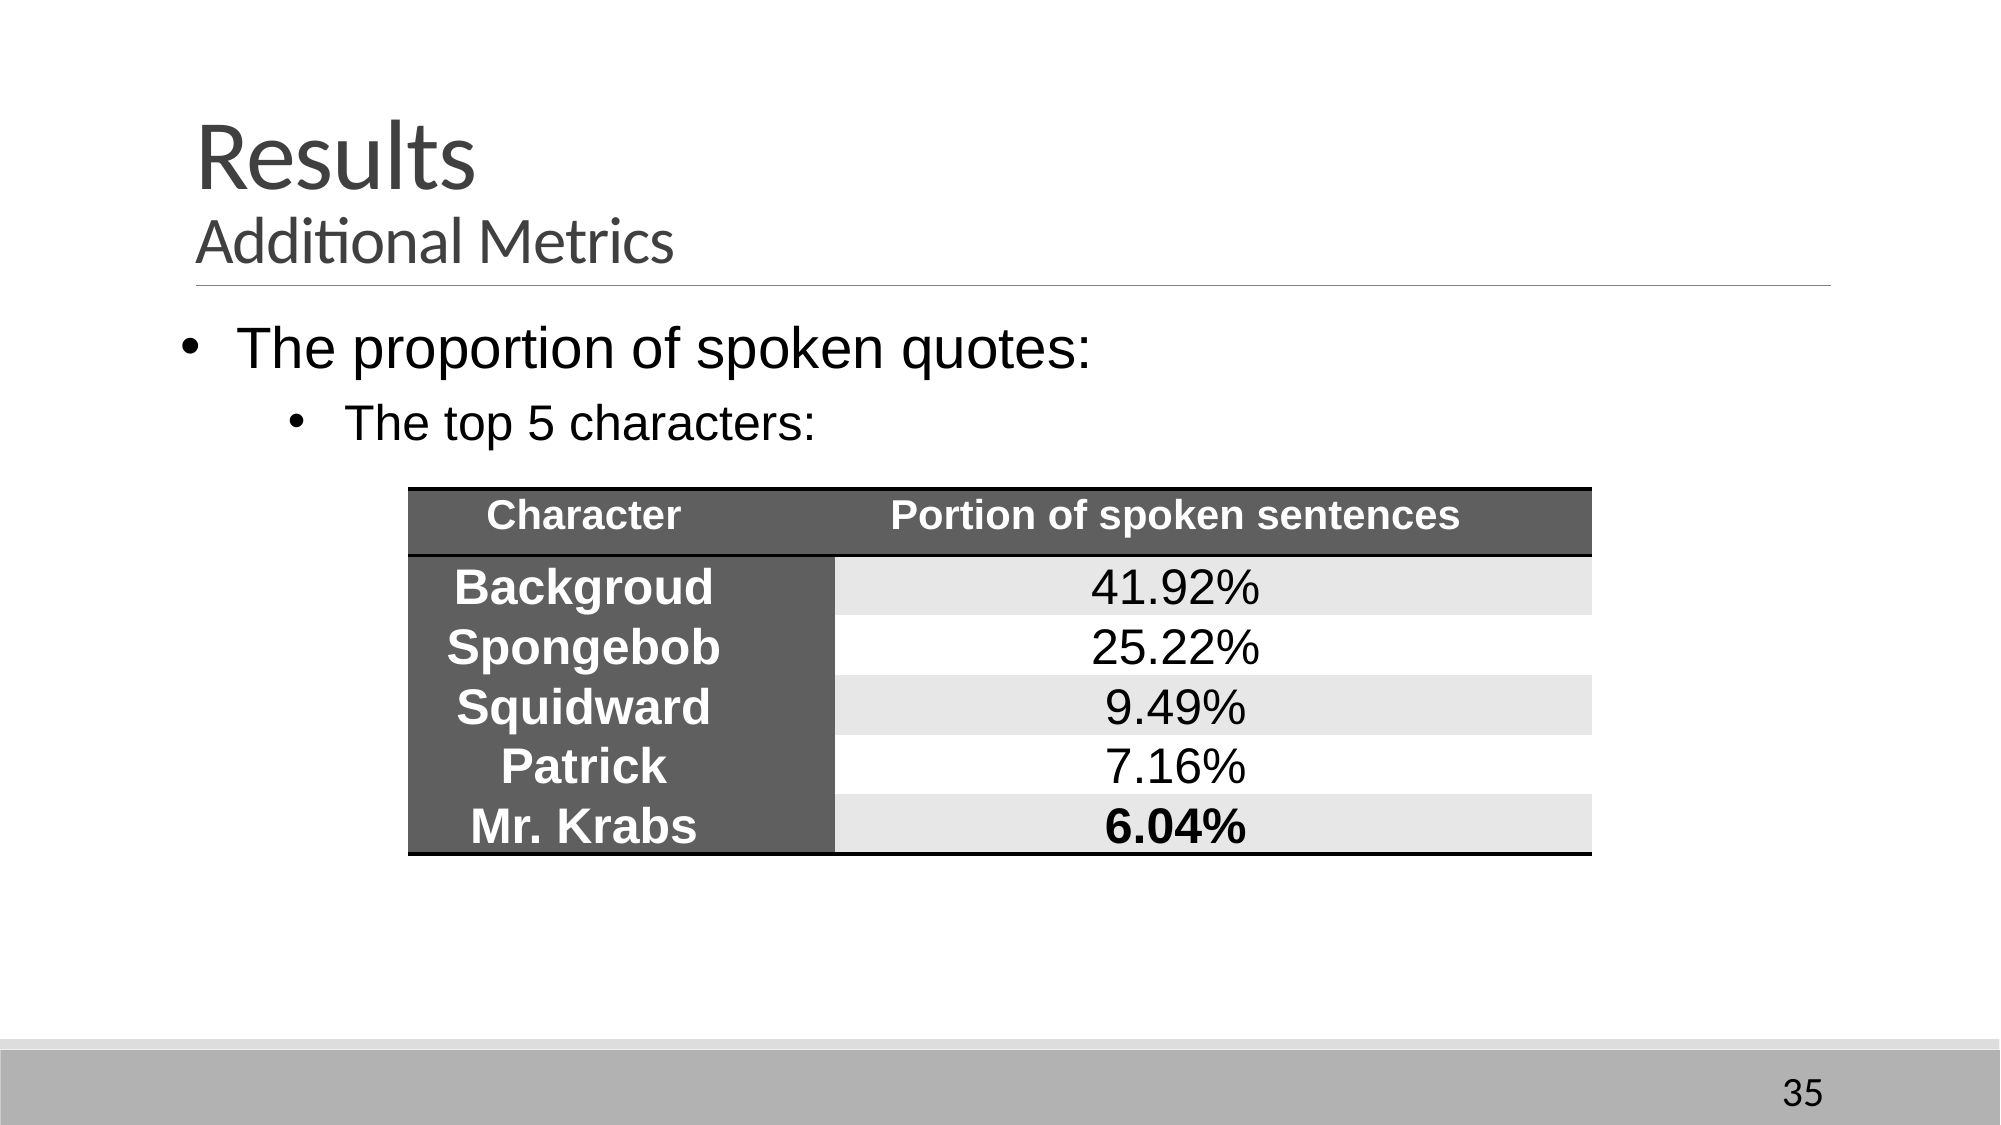

# Results Additional Metrics
The proportion of spoken quotes:
The top 5 characters:
| Character | Portion of spoken sentences |
| --- | --- |
| Backgroud | 41.92% |
| Spongebob | 25.22% |
| Squidward | 9.49% |
| Patrick | 7.16% |
| Mr. Krabs | 6.04% |
35